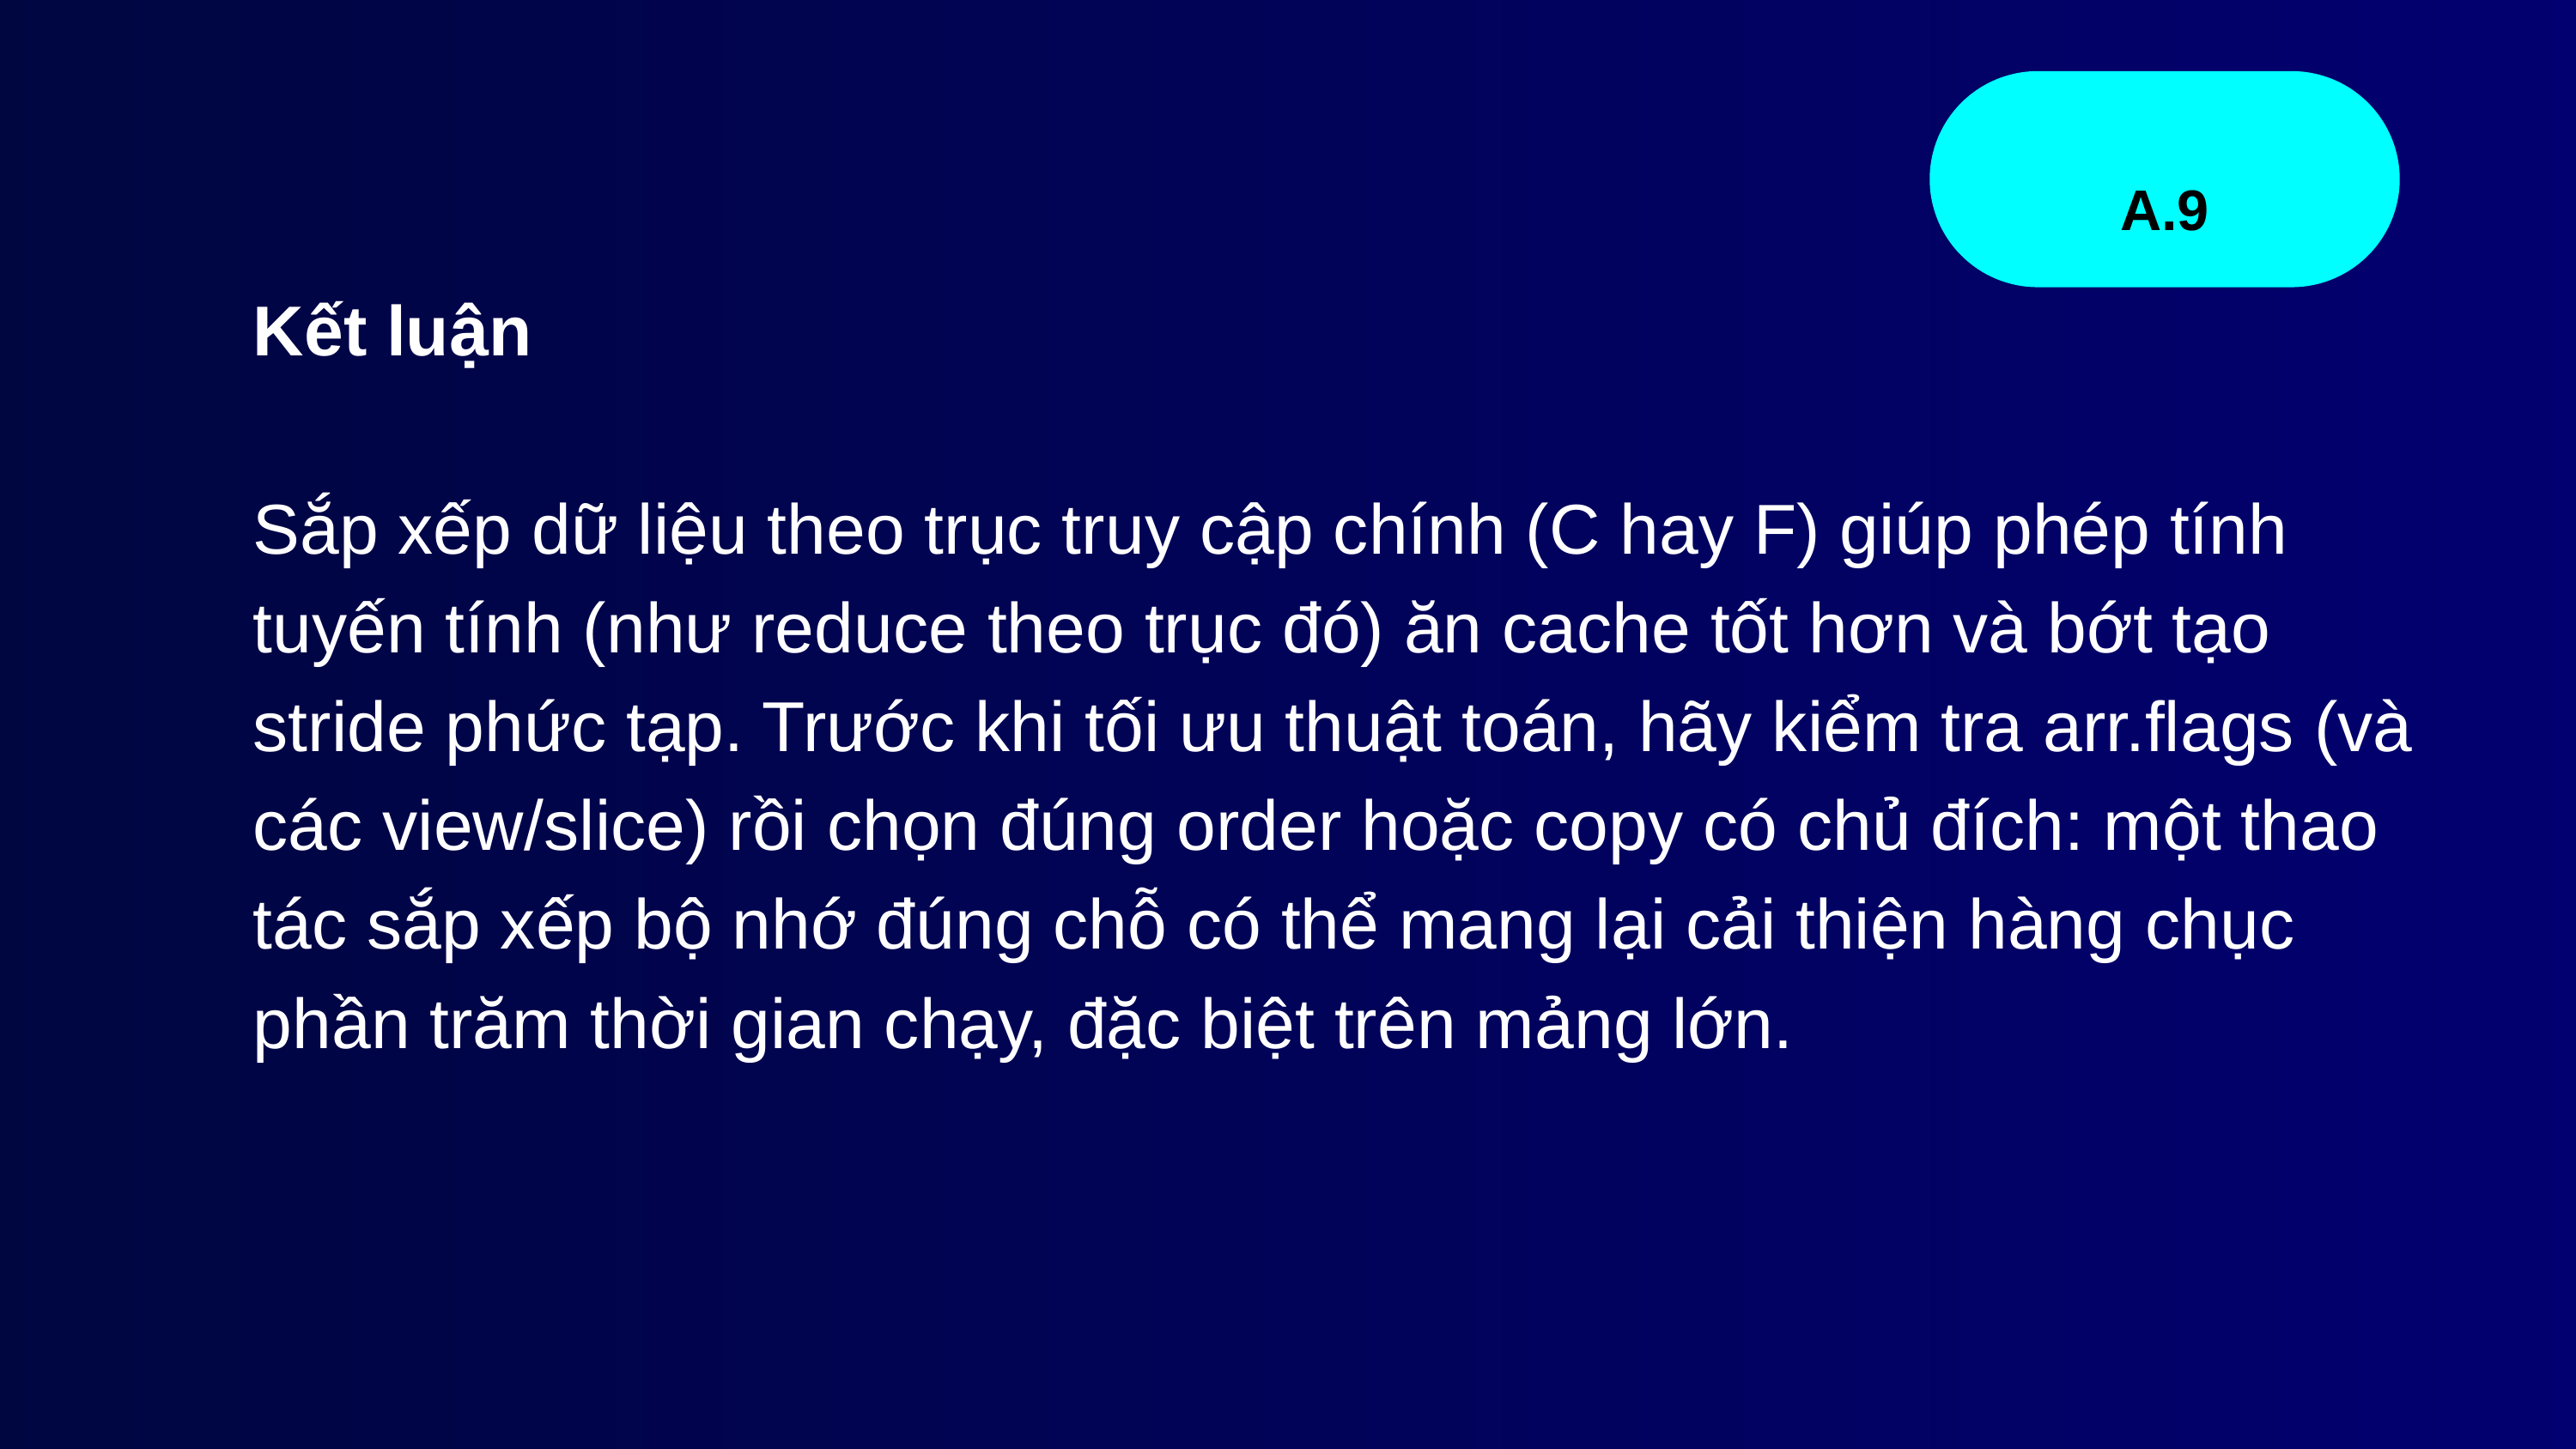

A.9
Kết luận

Sắp xếp dữ liệu theo trục truy cập chính (C hay F) giúp phép tính tuyến tính (như reduce theo trục đó) ăn cache tốt hơn và bớt tạo stride phức tạp. Trước khi tối ưu thuật toán, hãy kiểm tra arr.flags (và các view/slice) rồi chọn đúng order hoặc copy có chủ đích: một thao tác sắp xếp bộ nhớ đúng chỗ có thể mang lại cải thiện hàng chục phần trăm thời gian chạy, đặc biệt trên mảng lớn.